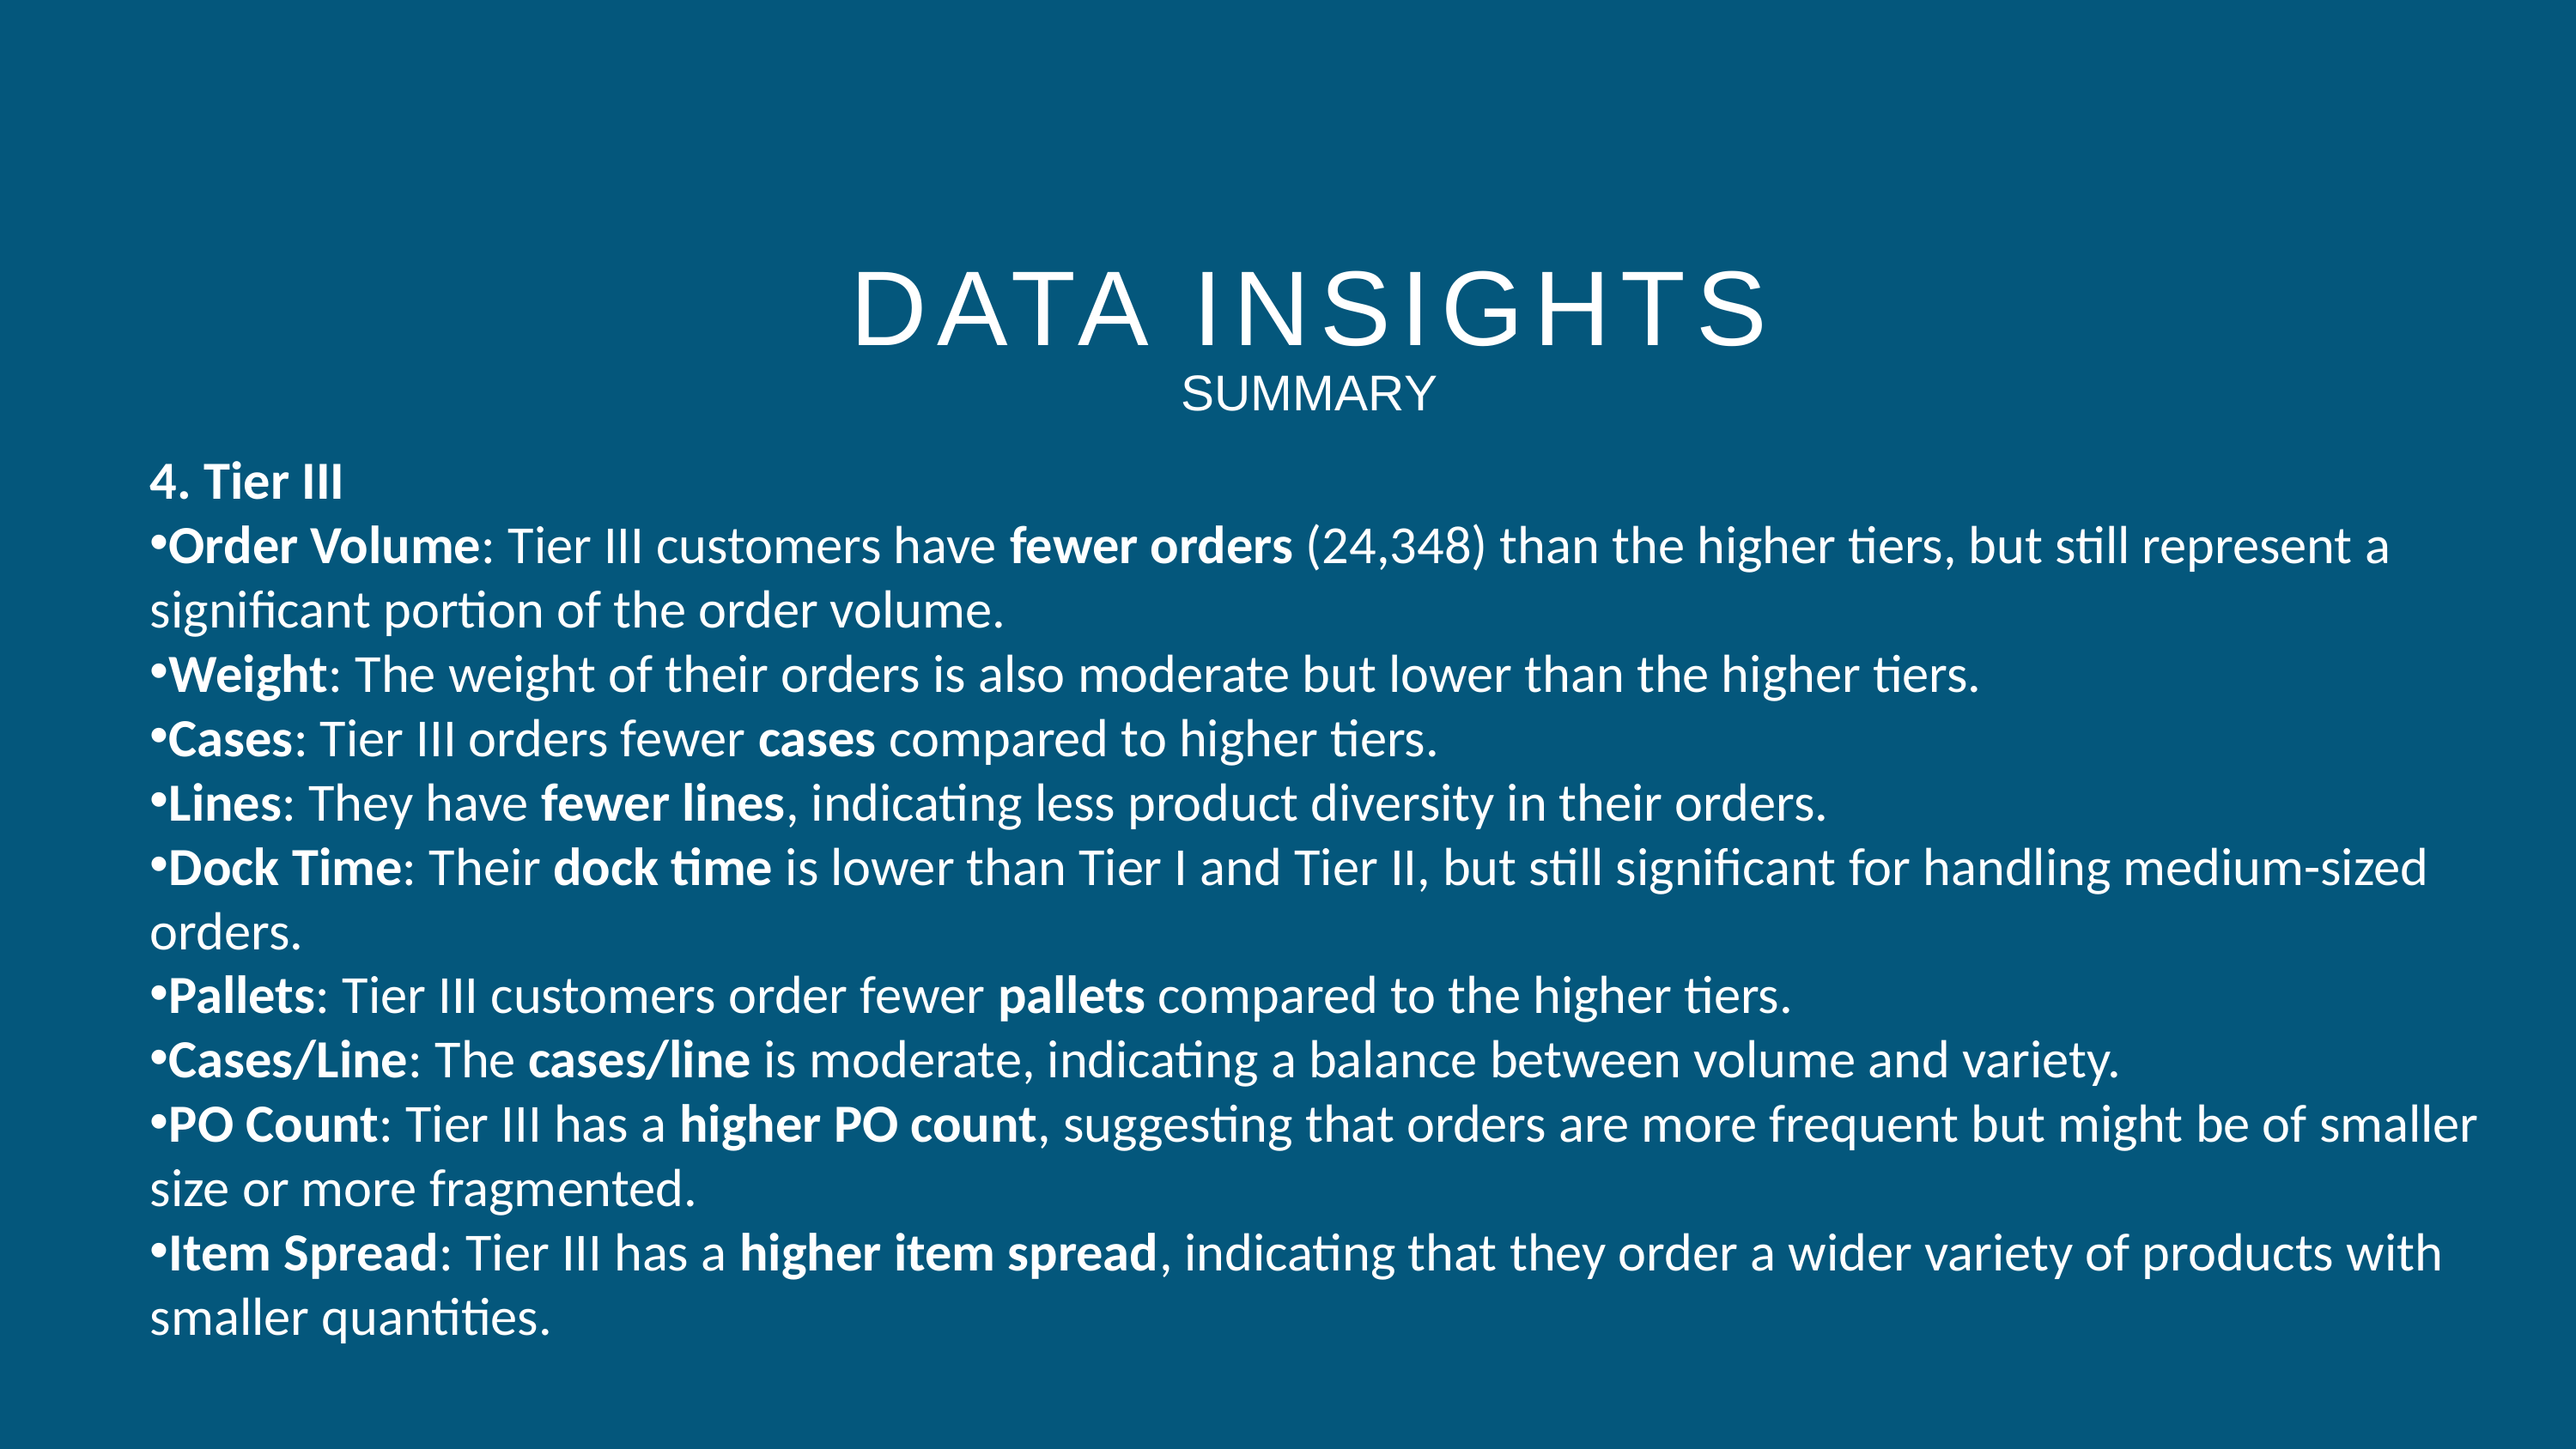

DATA INSIGHTS
SUMMARY
4. Tier III
Order Volume: Tier III customers have fewer orders (24,348) than the higher tiers, but still represent a significant portion of the order volume.
Weight: The weight of their orders is also moderate but lower than the higher tiers.
Cases: Tier III orders fewer cases compared to higher tiers.
Lines: They have fewer lines, indicating less product diversity in their orders.
Dock Time: Their dock time is lower than Tier I and Tier II, but still significant for handling medium-sized orders.
Pallets: Tier III customers order fewer pallets compared to the higher tiers.
Cases/Line: The cases/line is moderate, indicating a balance between volume and variety.
PO Count: Tier III has a higher PO count, suggesting that orders are more frequent but might be of smaller size or more fragmented.
Item Spread: Tier III has a higher item spread, indicating that they order a wider variety of products with smaller quantities.